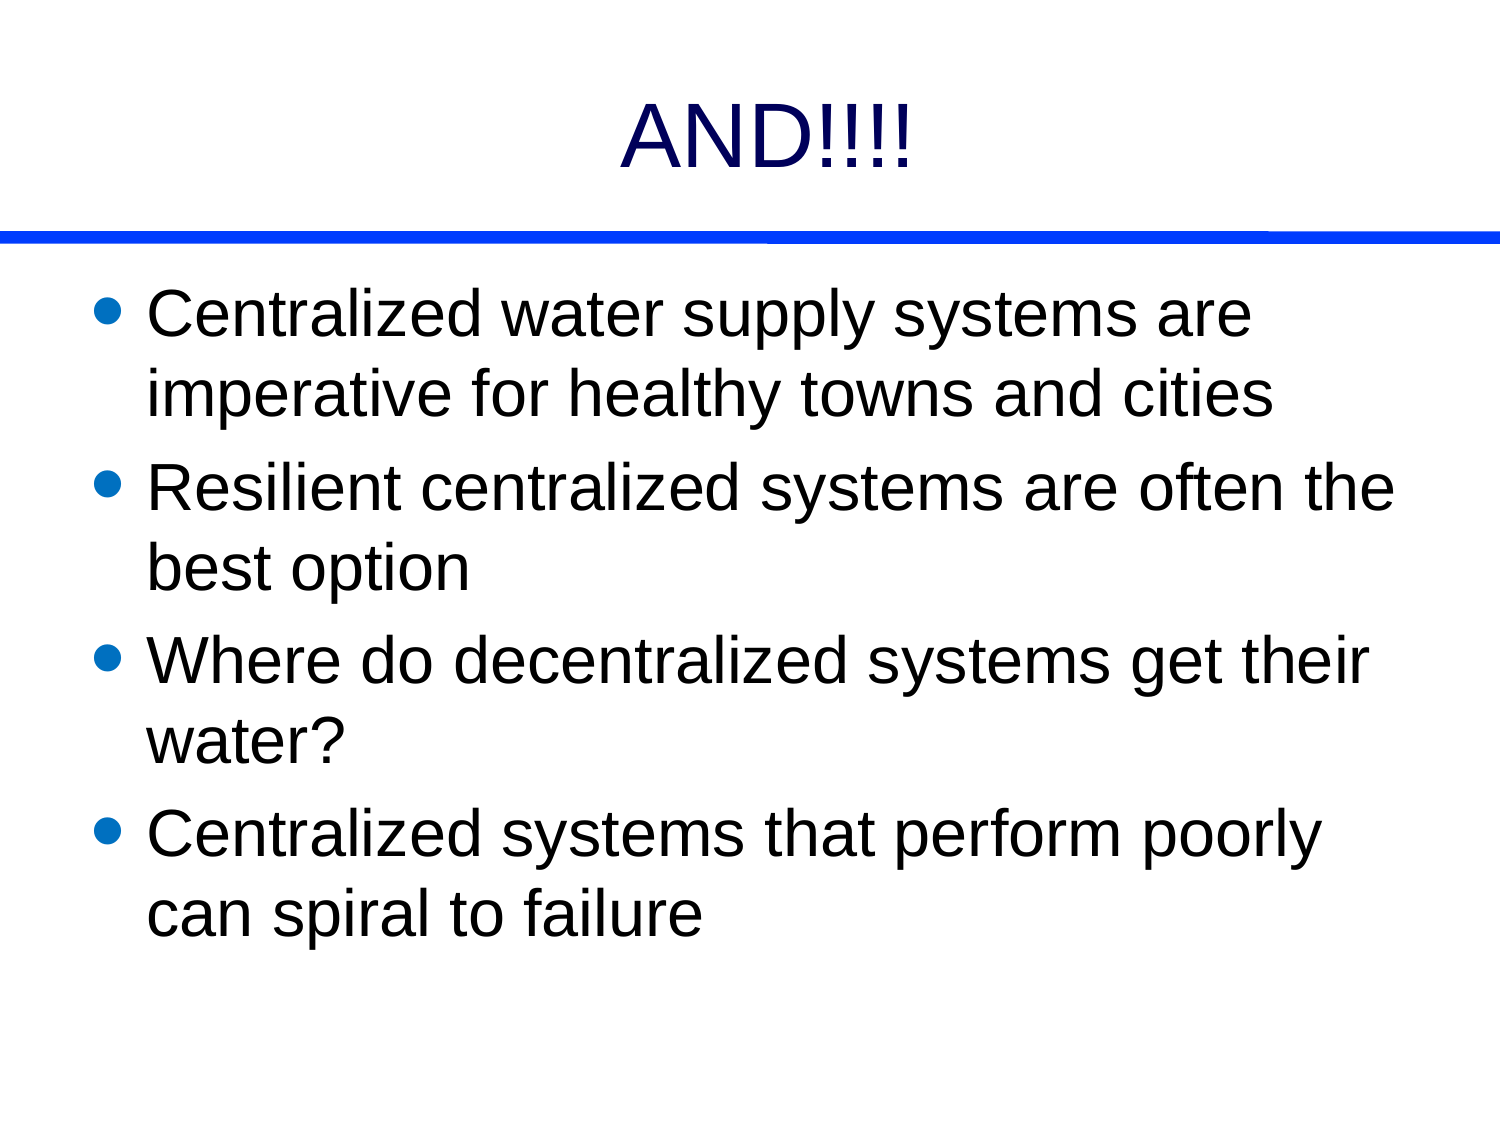

# AND!!!!
Centralized water supply systems are imperative for healthy towns and cities
Resilient centralized systems are often the best option
Where do decentralized systems get their water?
Centralized systems that perform poorly can spiral to failure